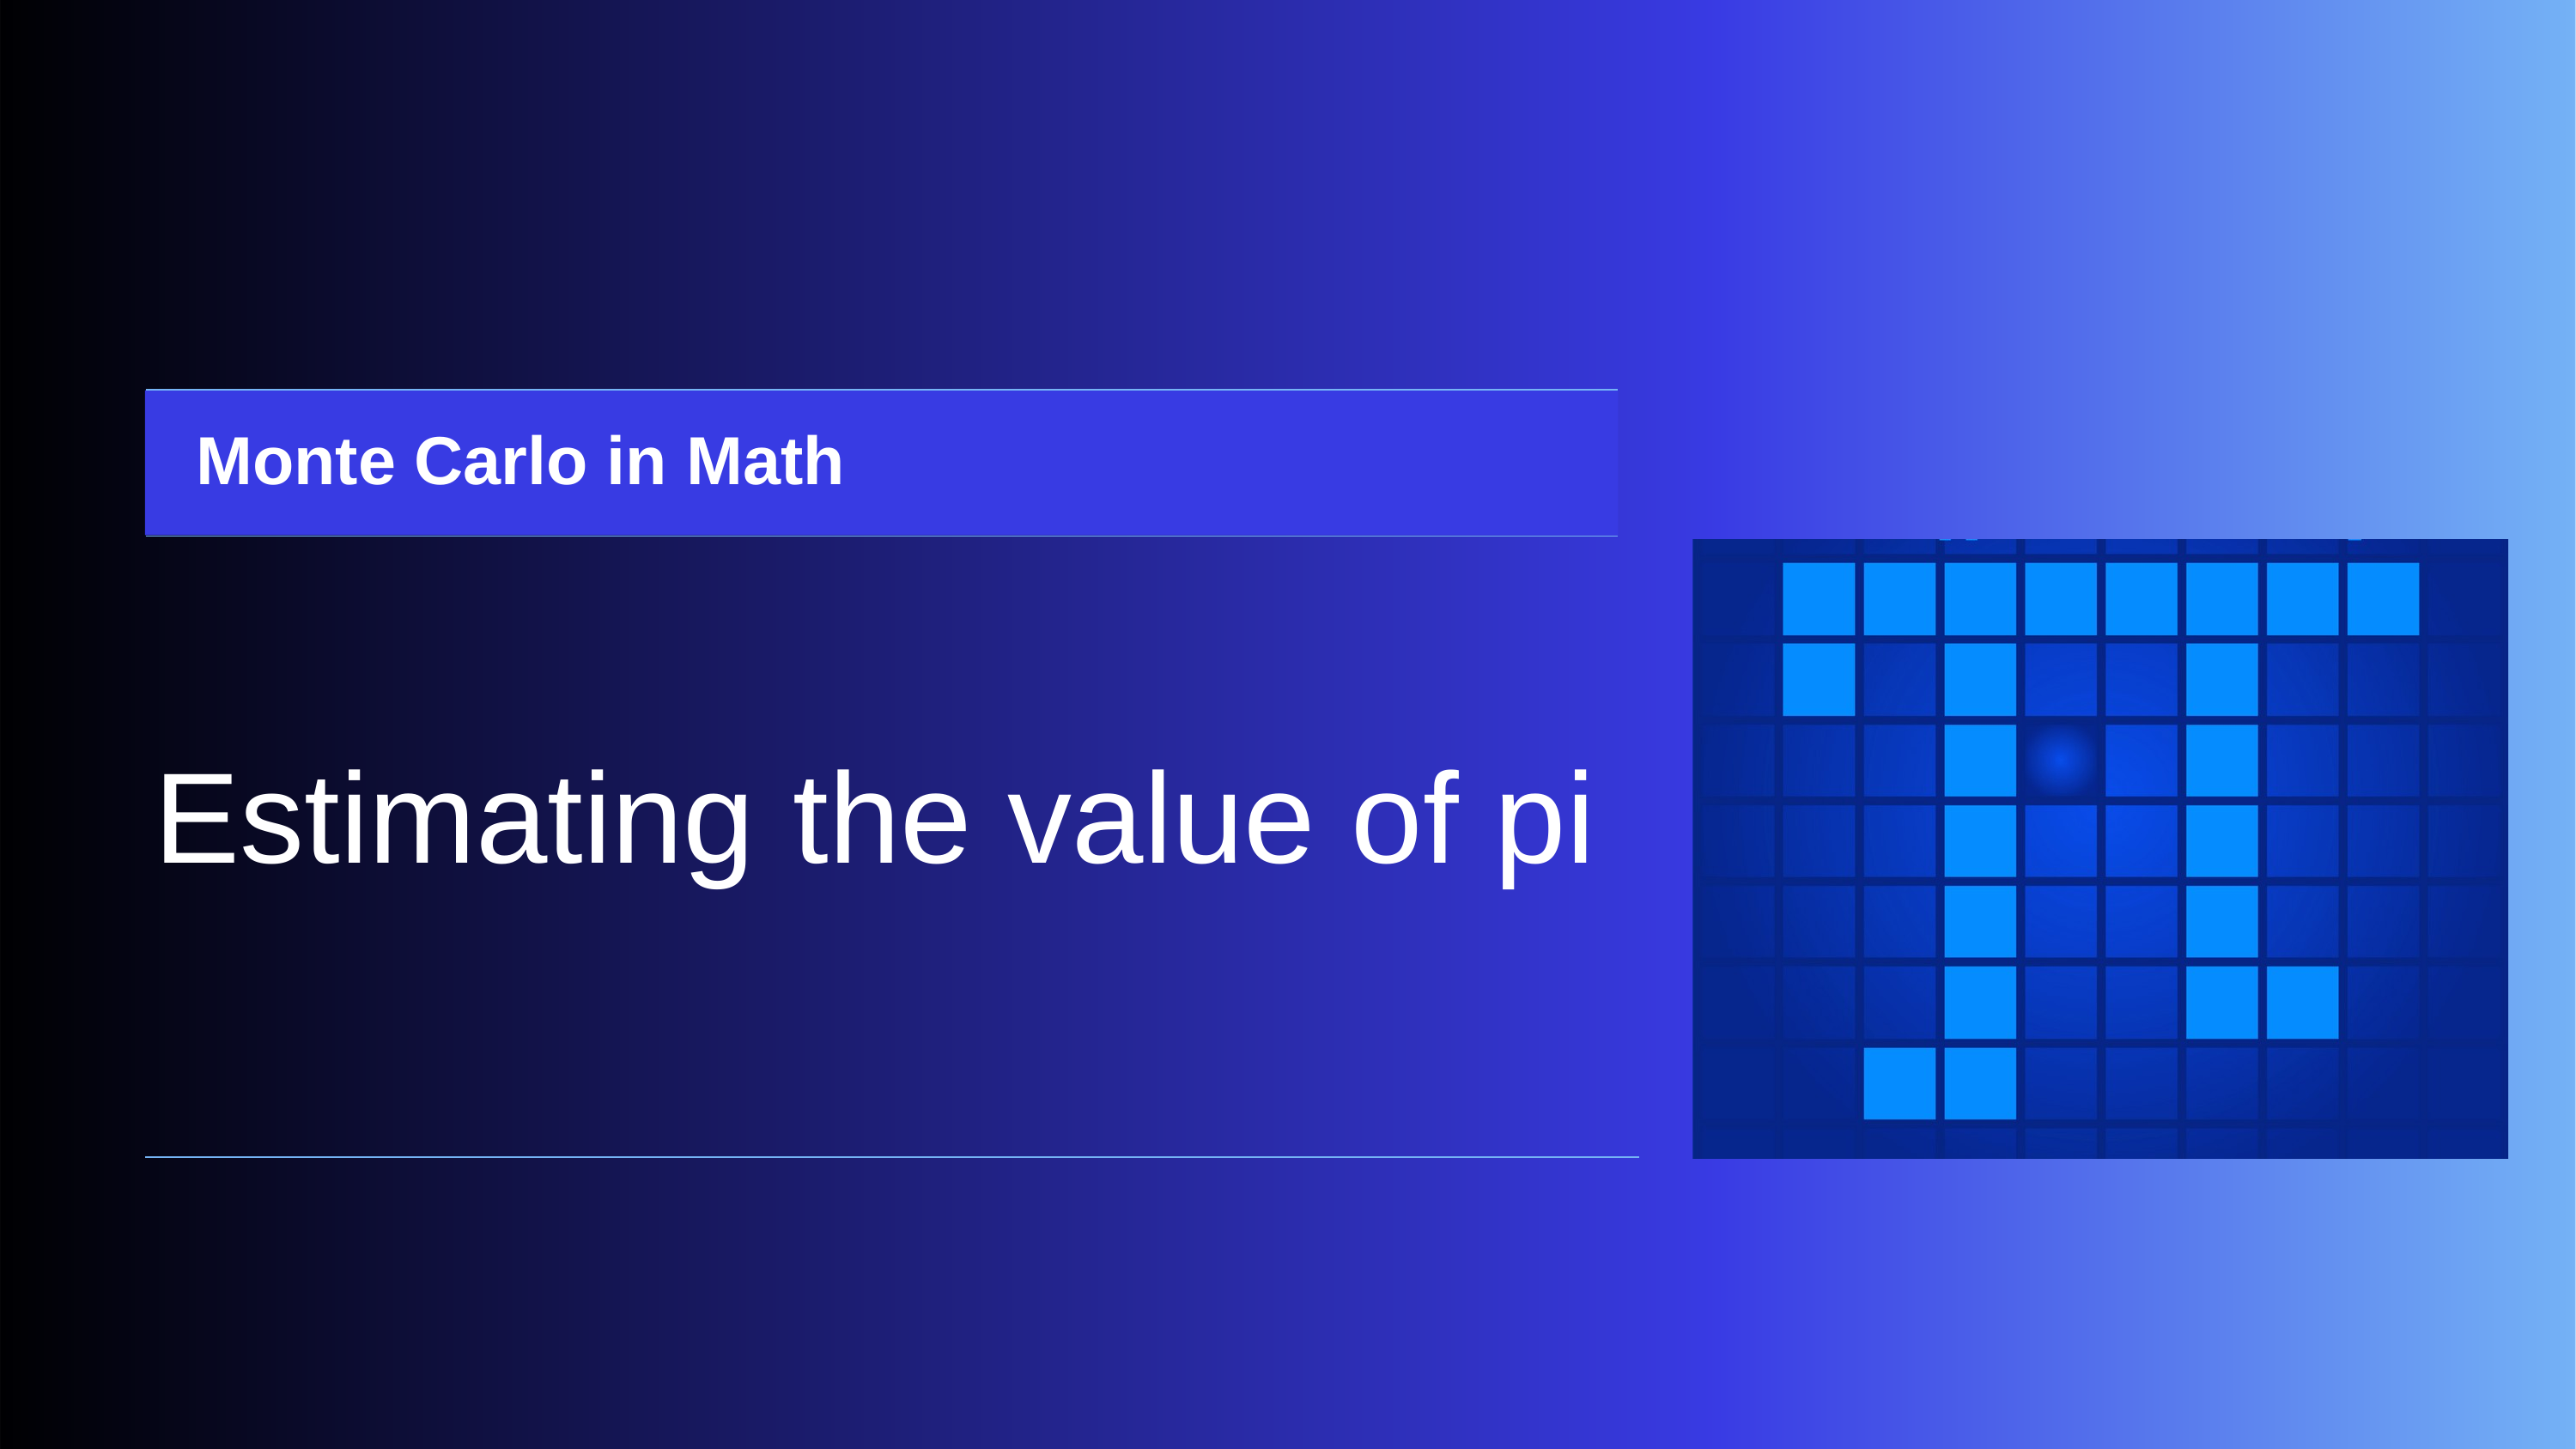

Monte Carlo in Math

Estimating	the	value	of	pi